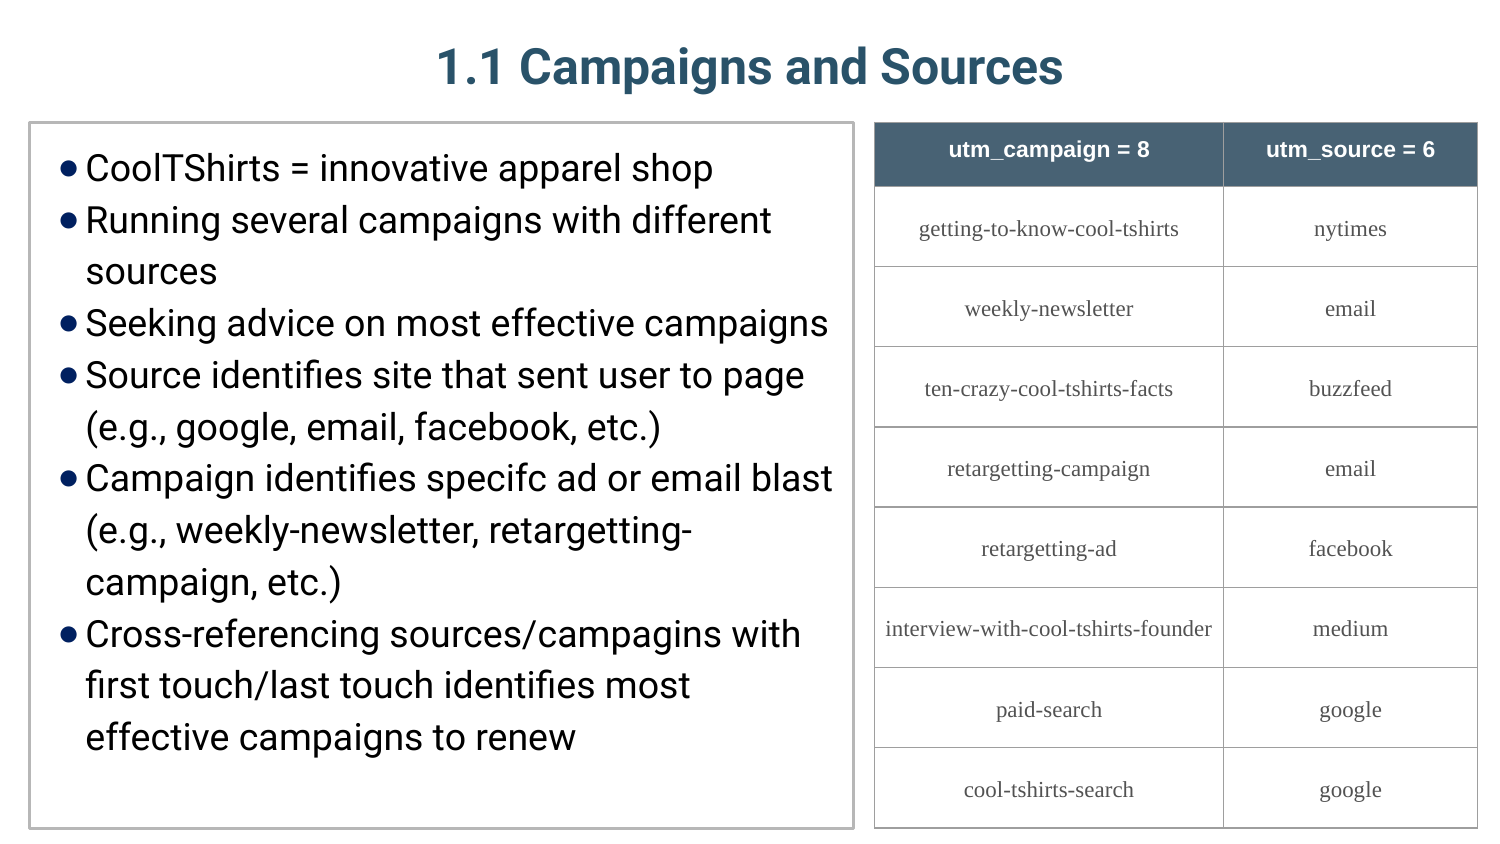

1.1 Campaigns and Sources
CoolTShirts = innovative apparel shop
Running several campaigns with different sources
Seeking advice on most effective campaigns
Source identifies site that sent user to page (e.g., google, email, facebook, etc.)
Campaign identifies specifc ad or email blast (e.g., weekly-newsletter, retargetting-campaign, etc.)
Cross-referencing sources/campagins with first touch/last touch identifies most effective campaigns to renew
| utm\_campaign = 8 | utm\_source = 6 |
| --- | --- |
| getting-to-know-cool-tshirts | nytimes |
| weekly-newsletter | email |
| ten-crazy-cool-tshirts-facts | buzzfeed |
| retargetting-campaign | email |
| retargetting-ad | facebook |
| interview-with-cool-tshirts-founder | medium |
| paid-search | google |
| cool-tshirts-search | google |